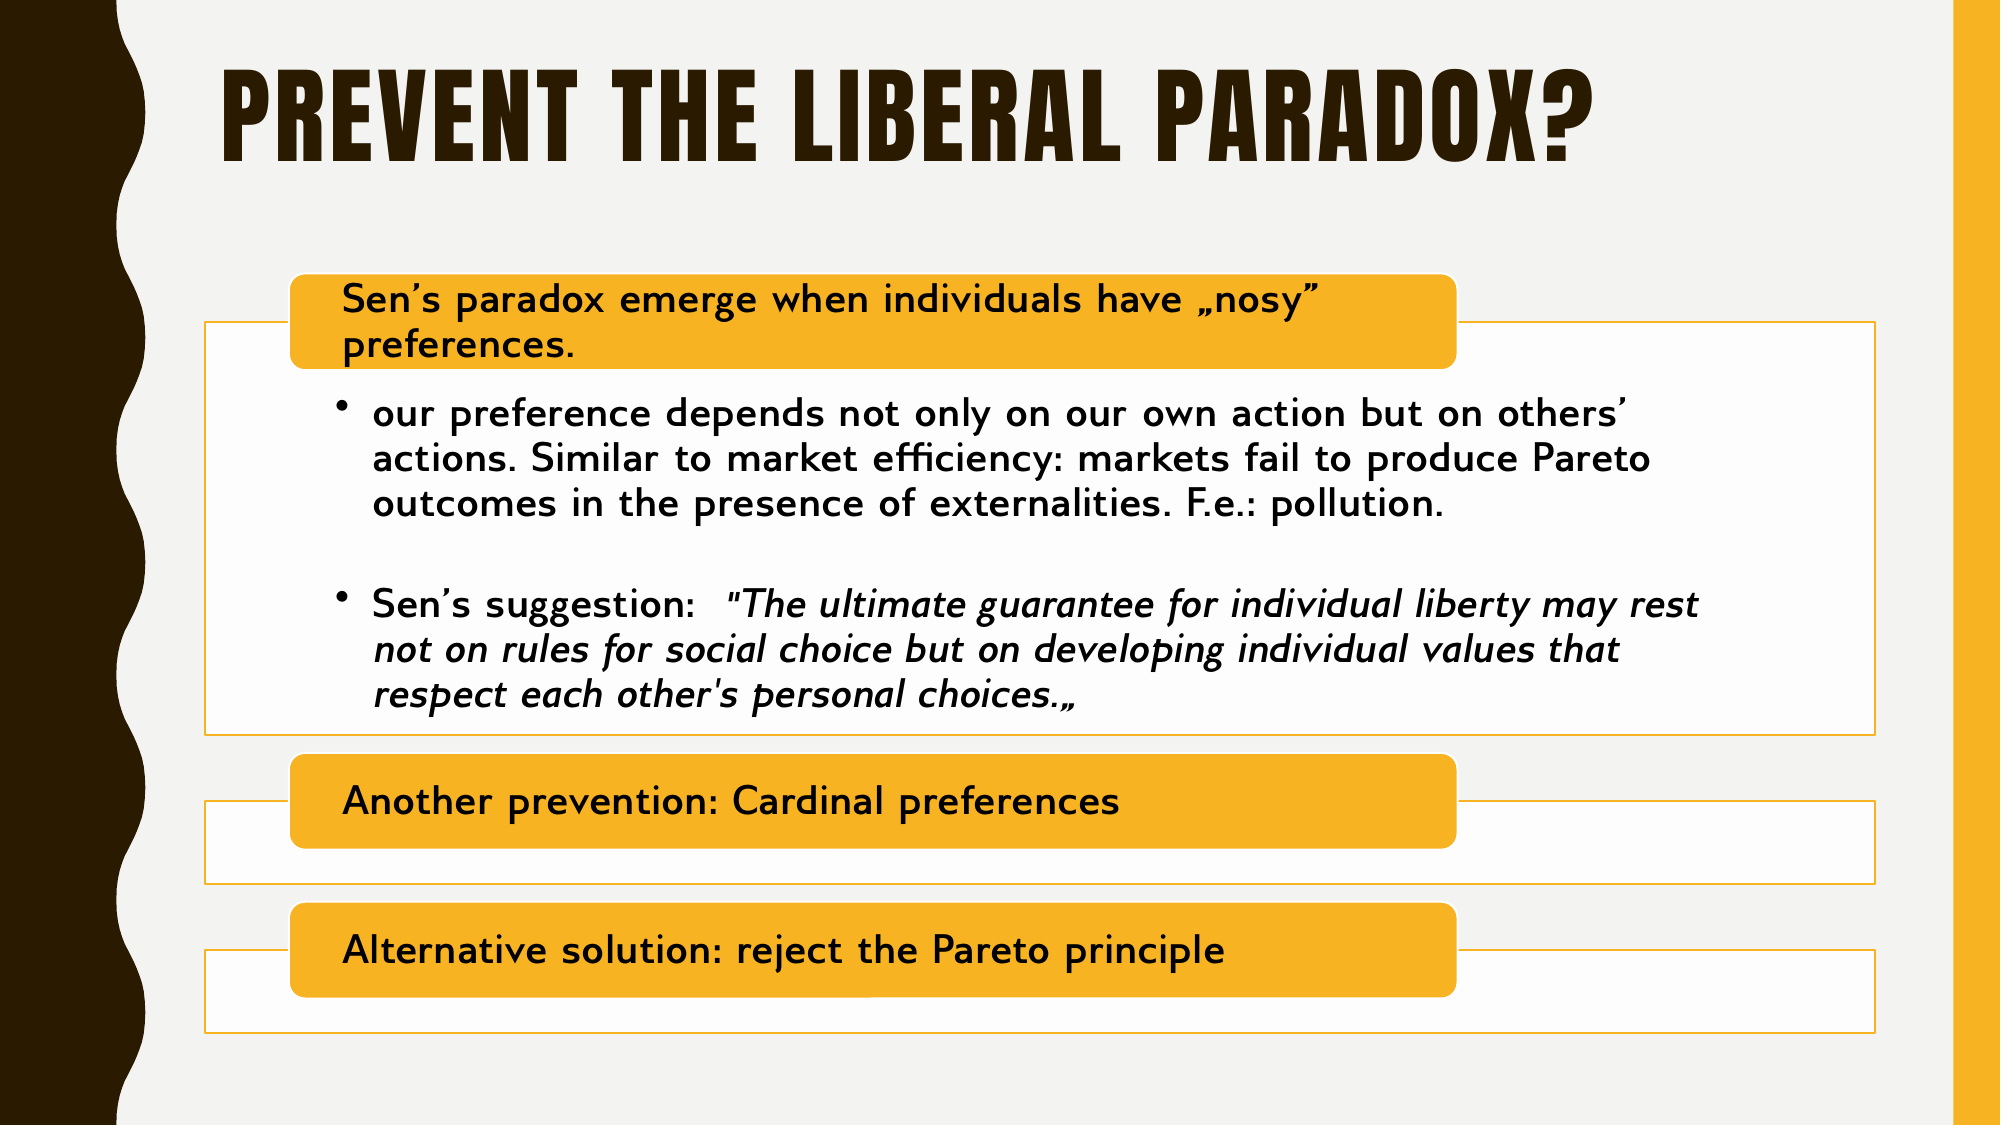

# prevent the liberal paradox?
our preference depends not only on our own action but on others’ actions. Similar to market efficiency: markets fail to produce Pareto outcomes in the presence of externalities. F.e.: pollution.
Sen’s suggestion:  "The ultimate guarantee for individual liberty may rest not on rules for social choice but on developing individual values that respect each other's personal choices.„
Sen’s paradox emerge when individuals have „nosy” preferences.
Another prevention: Cardinal preferences
Alternative solution: reject the Pareto principle